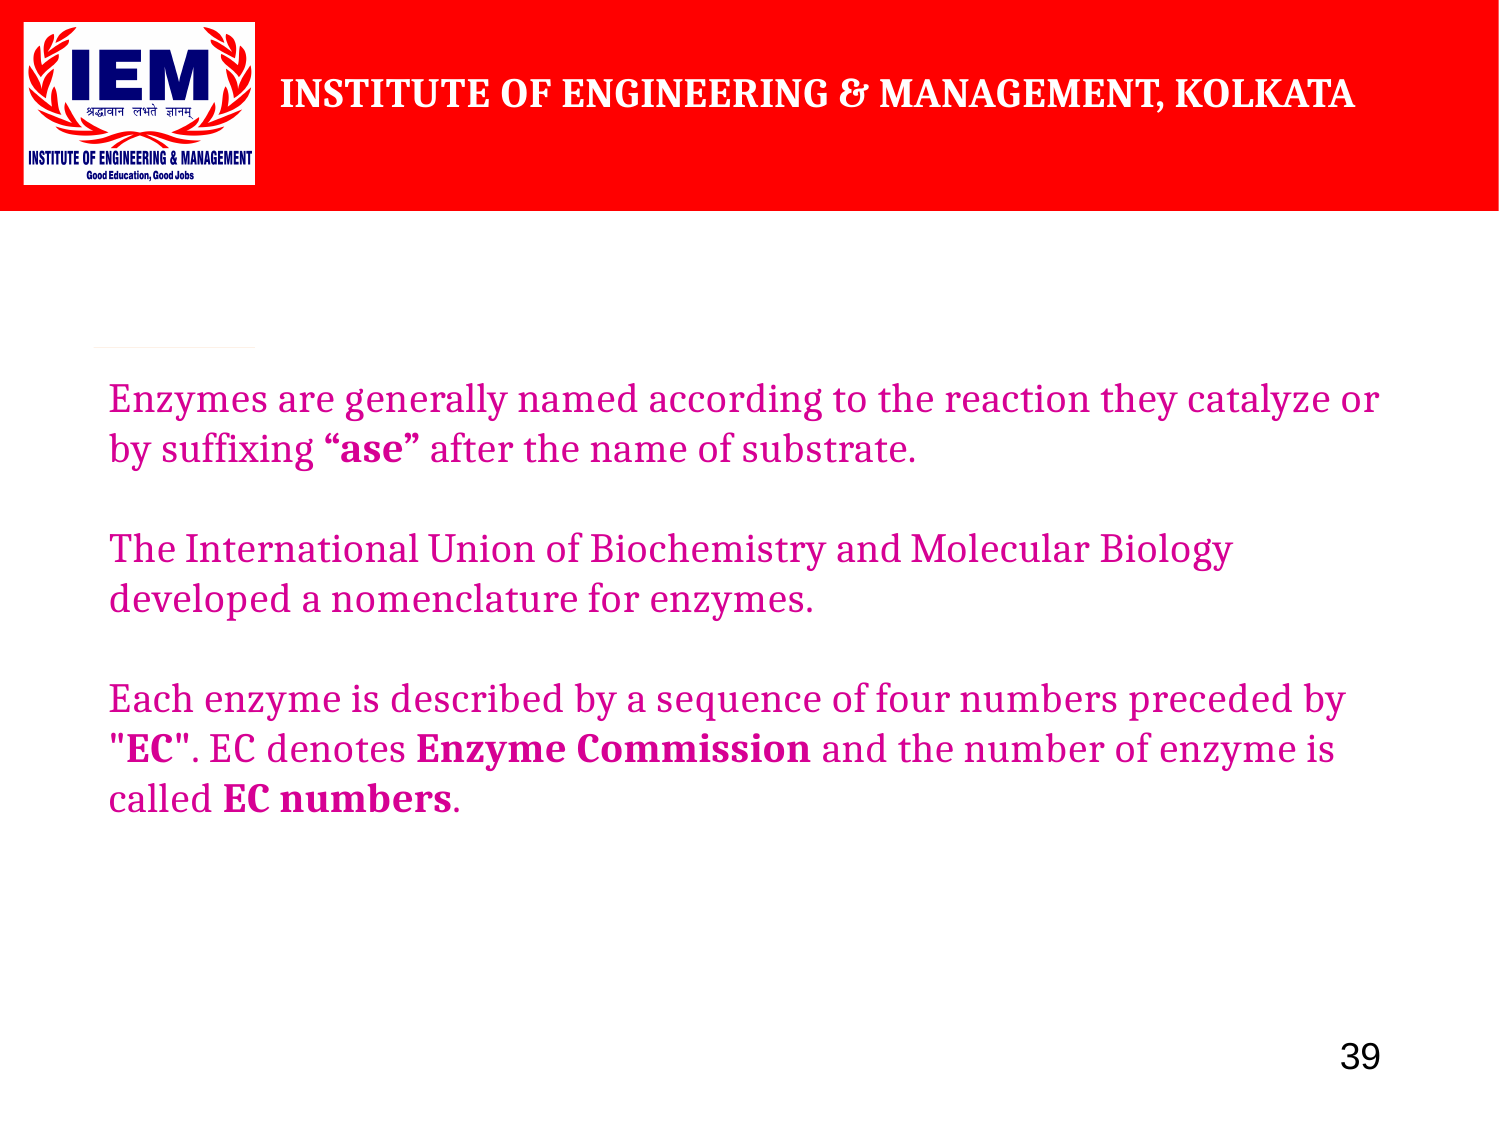

Enzymes are generally named according to the reaction they catalyze or by suffixing “ase” after the name of substrate.

The International Union of Biochemistry and Molecular Biology developed a nomenclature for enzymes.

Each enzyme is described by a sequence of four numbers preceded by "EC". EC denotes Enzyme Commission and the number of enzyme is called EC numbers.